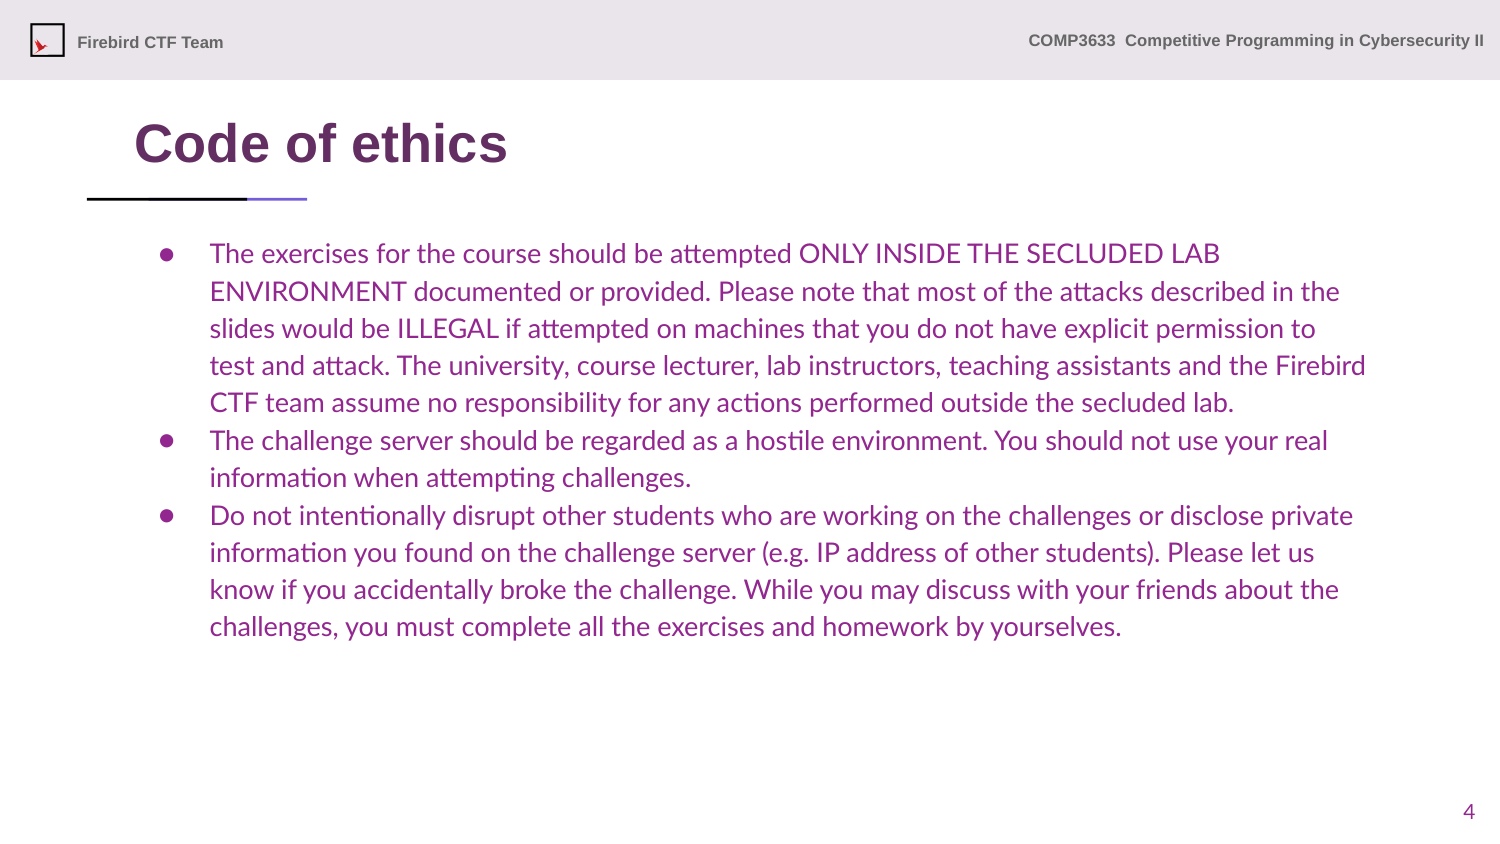

# Code of ethics
The exercises for the course should be attempted ONLY INSIDE THE SECLUDED LAB ENVIRONMENT documented or provided. Please note that most of the attacks described in the slides would be ILLEGAL if attempted on machines that you do not have explicit permission to test and attack. The university, course lecturer, lab instructors, teaching assistants and the Firebird CTF team assume no responsibility for any actions performed outside the secluded lab.
The challenge server should be regarded as a hostile environment. You should not use your real information when attempting challenges.
Do not intentionally disrupt other students who are working on the challenges or disclose private information you found on the challenge server (e.g. IP address of other students). Please let us know if you accidentally broke the challenge. While you may discuss with your friends about the challenges, you must complete all the exercises and homework by yourselves.
4